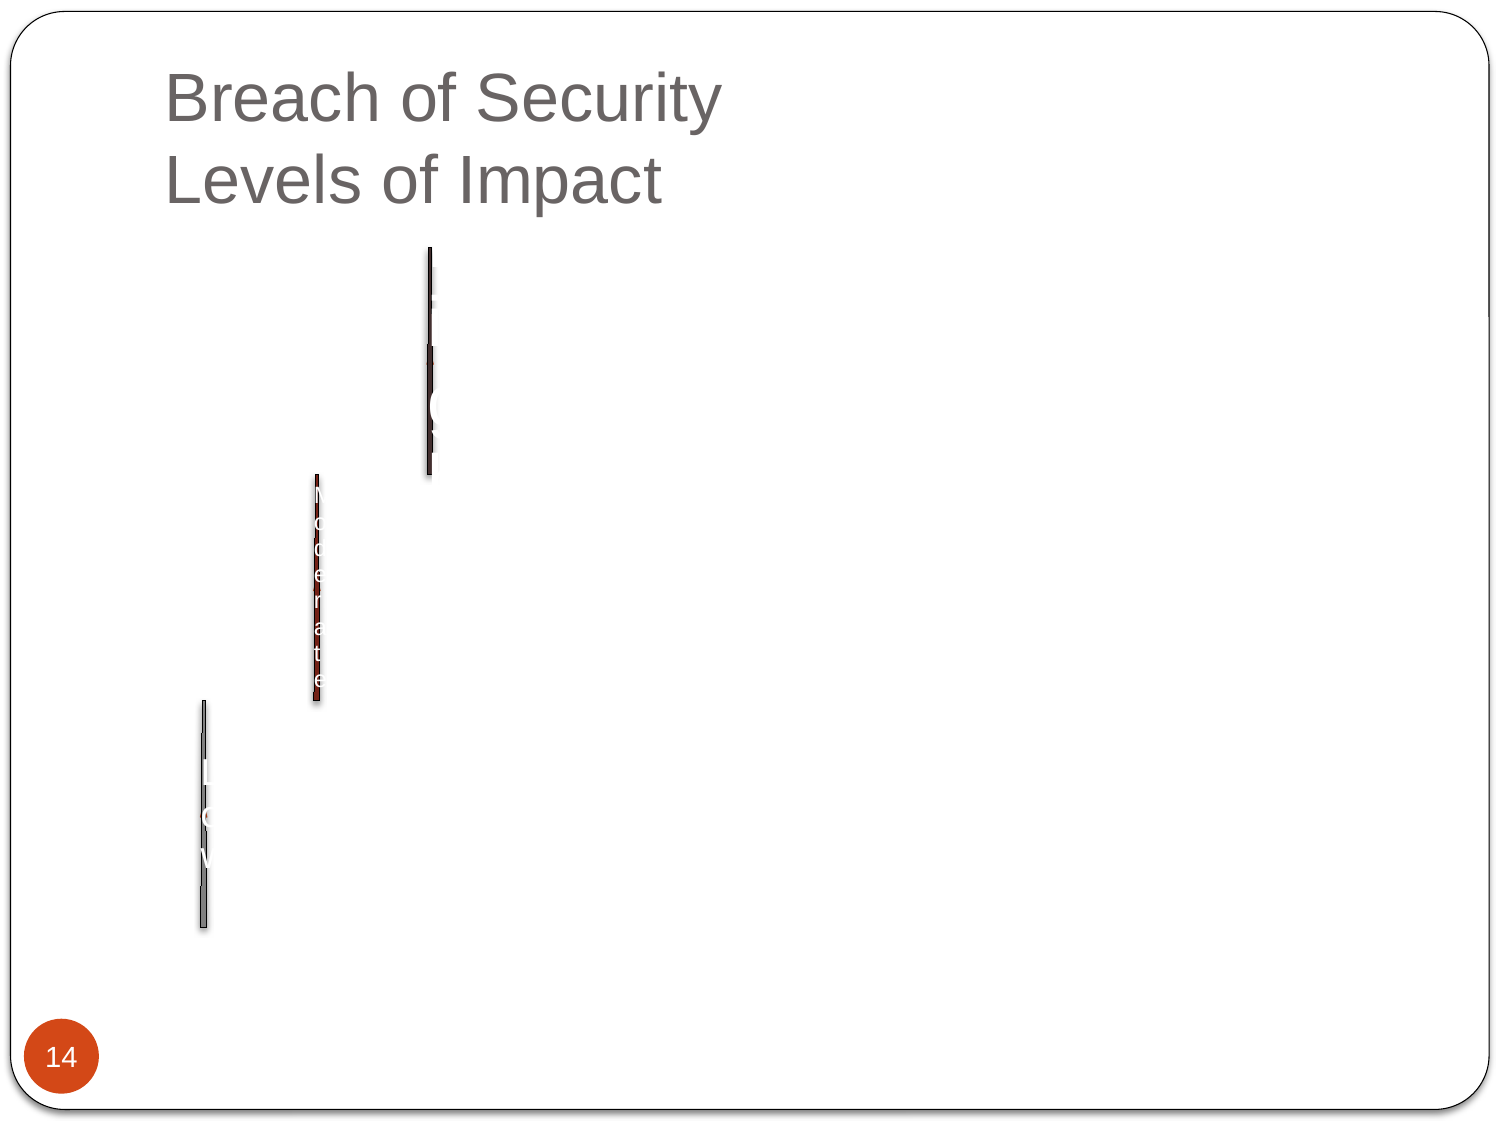

# Breach of Security Levels of Impact
High
The loss could be expected to have a severe or catastrophic adverse effect on organizational operations, organizational assets, or individuals
Moderate
Low
14